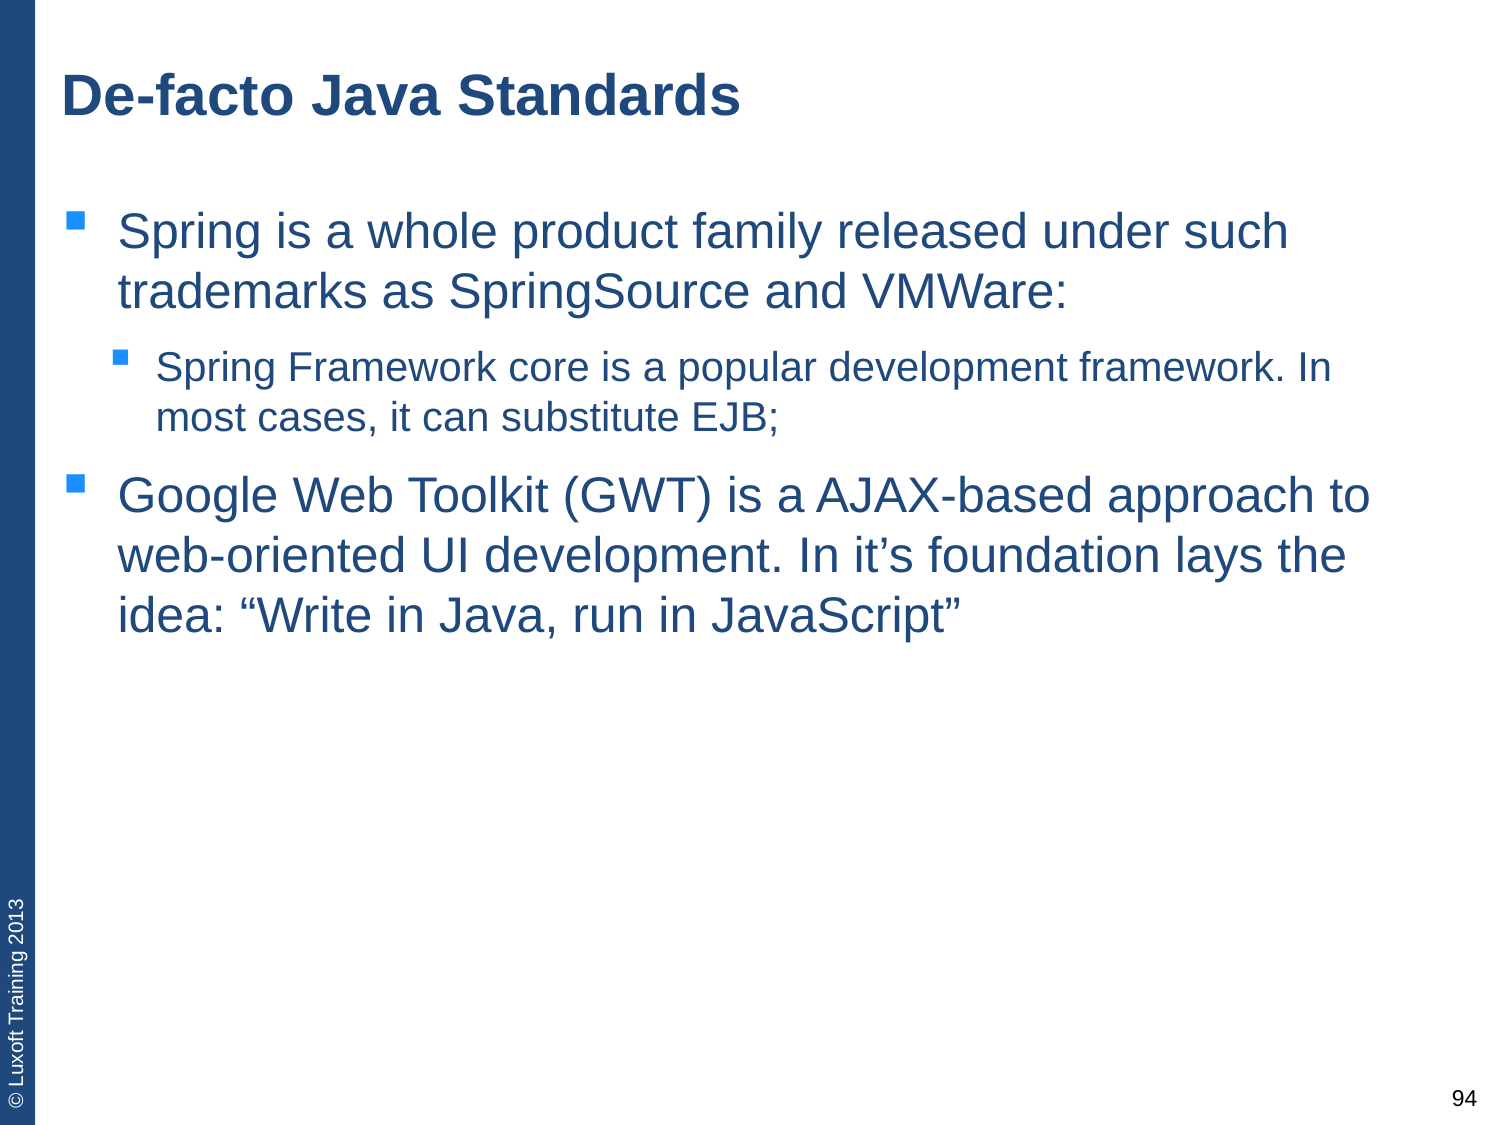

# De-facto Java Standards
Spring is a whole product family released under such trademarks as SpringSource and VMWare:
Spring Framework core is a popular development framework. In most cases, it can substitute EJB;
Google Web Toolkit (GWT) is a AJAX-based approach to web-oriented UI development. In it’s foundation lays the idea: “Write in Java, run in JavaScript”